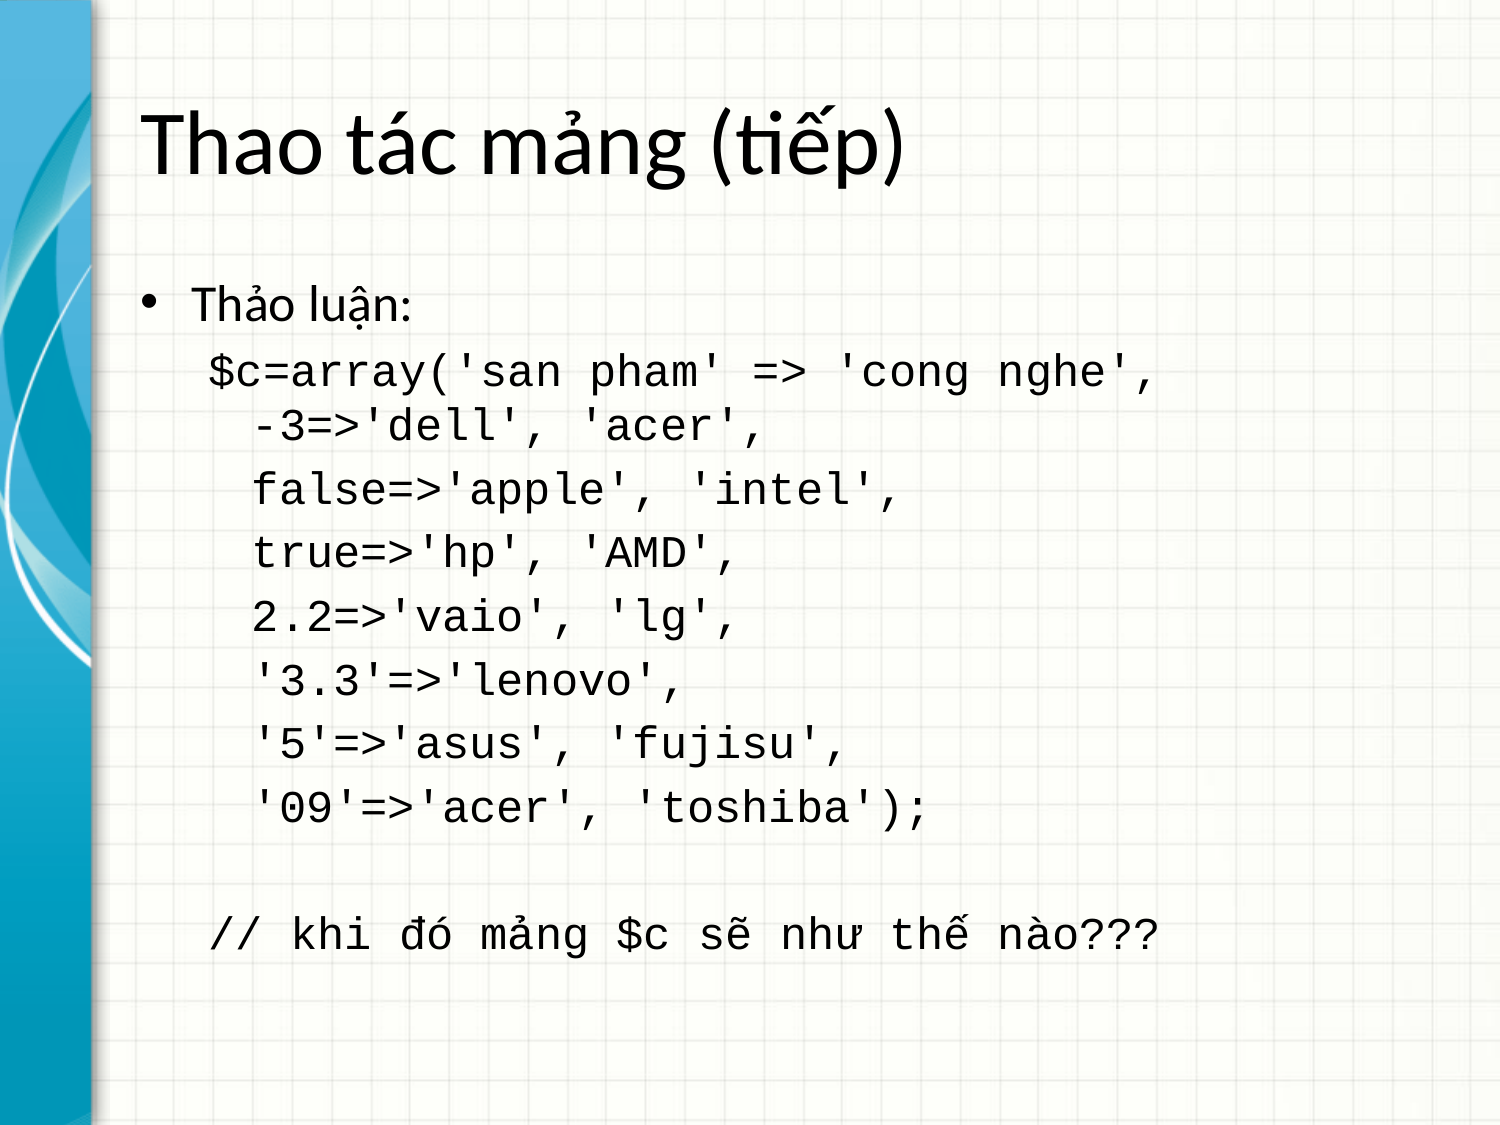

# Thao tác mảng (tiếp)
Thảo luận:
$c=array('san pham' => 'cong nghe',
		-3=>'dell', 'acer',
			false=>'apple', 'intel',
			true=>'hp', 'AMD',
			2.2=>'vaio', 'lg',
			'3.3'=>'lenovo',
			'5'=>'asus', 'fujisu',
			'09'=>'acer', 'toshiba');

// khi đó mảng $c sẽ như thế nào???